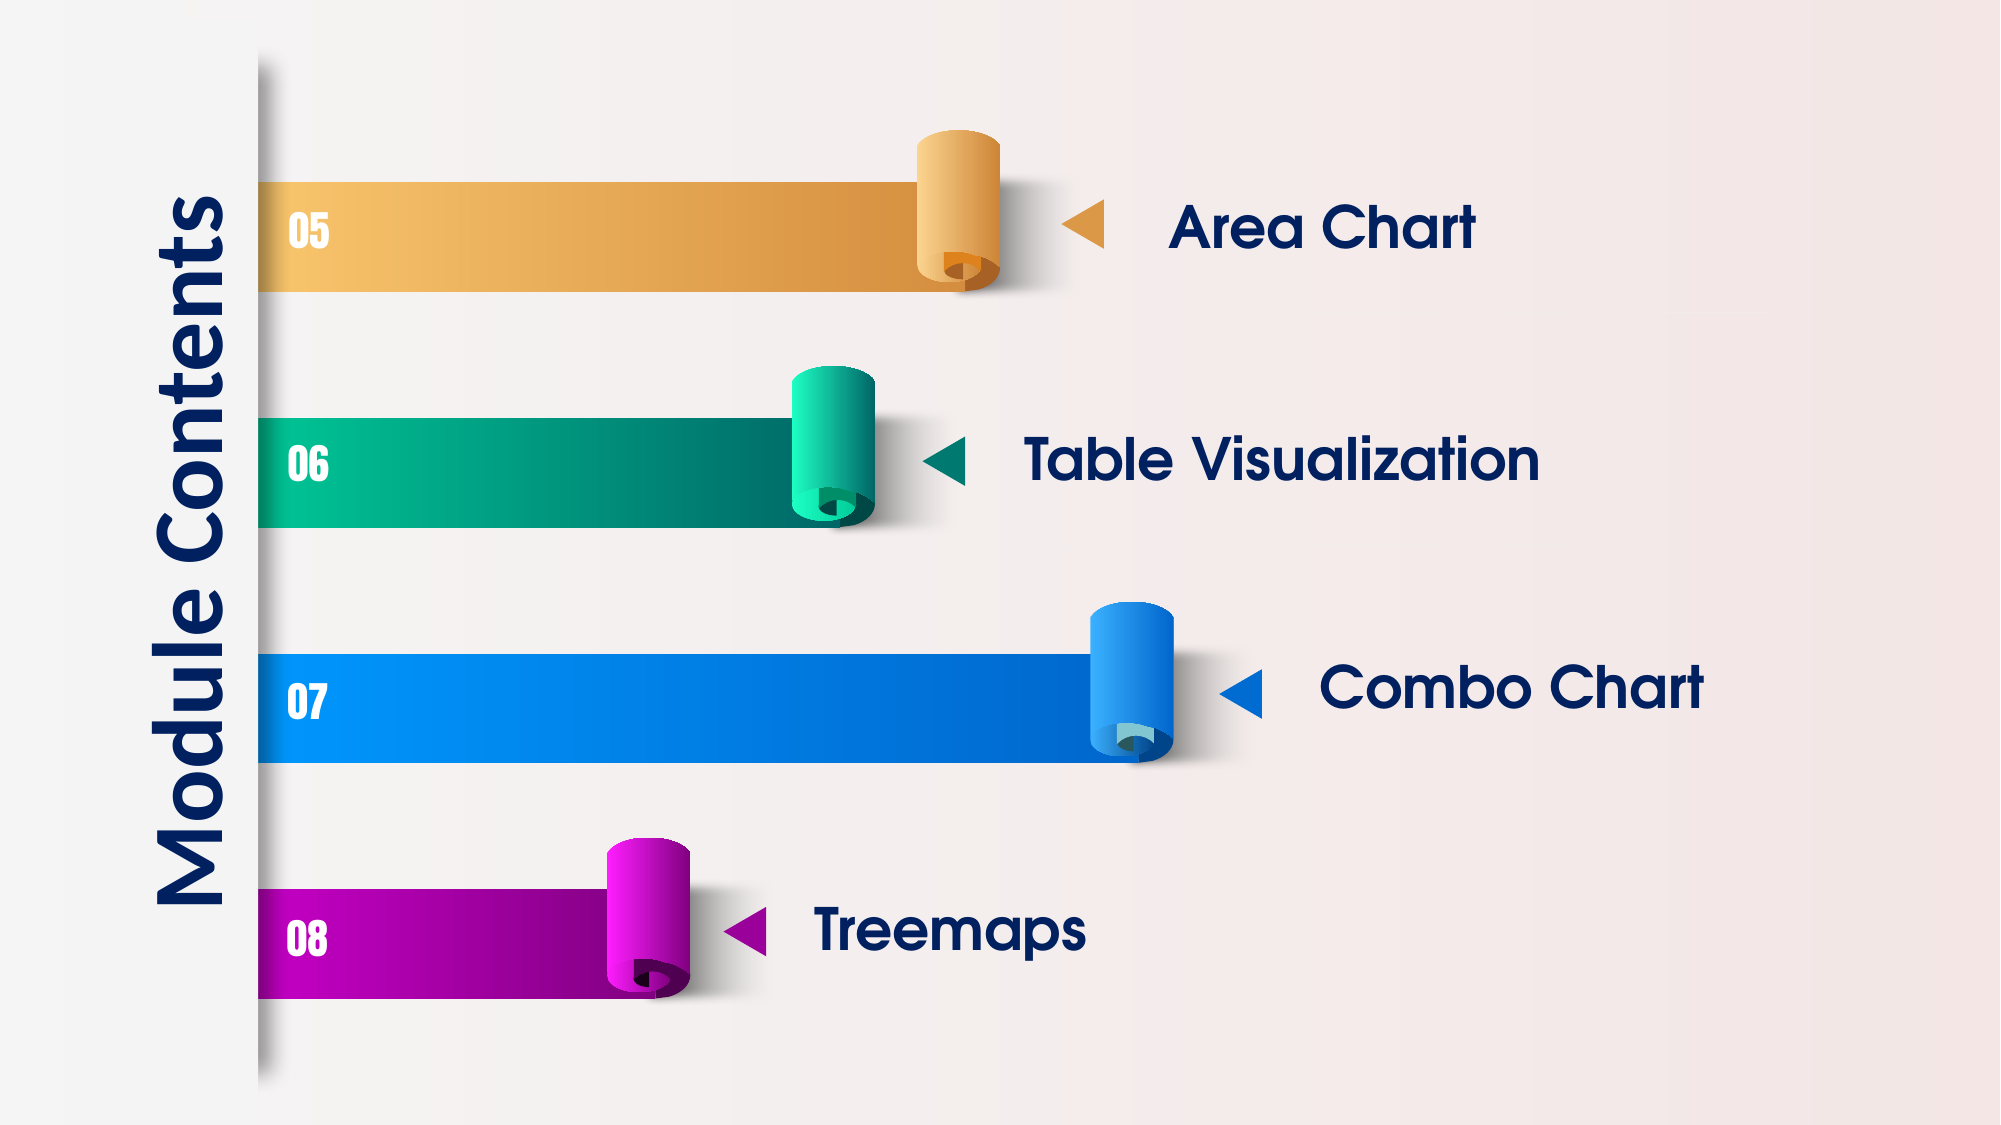

Area Chart

05

Table Visualization

06
Module Contents

Combo Chart

07

Treemaps

08